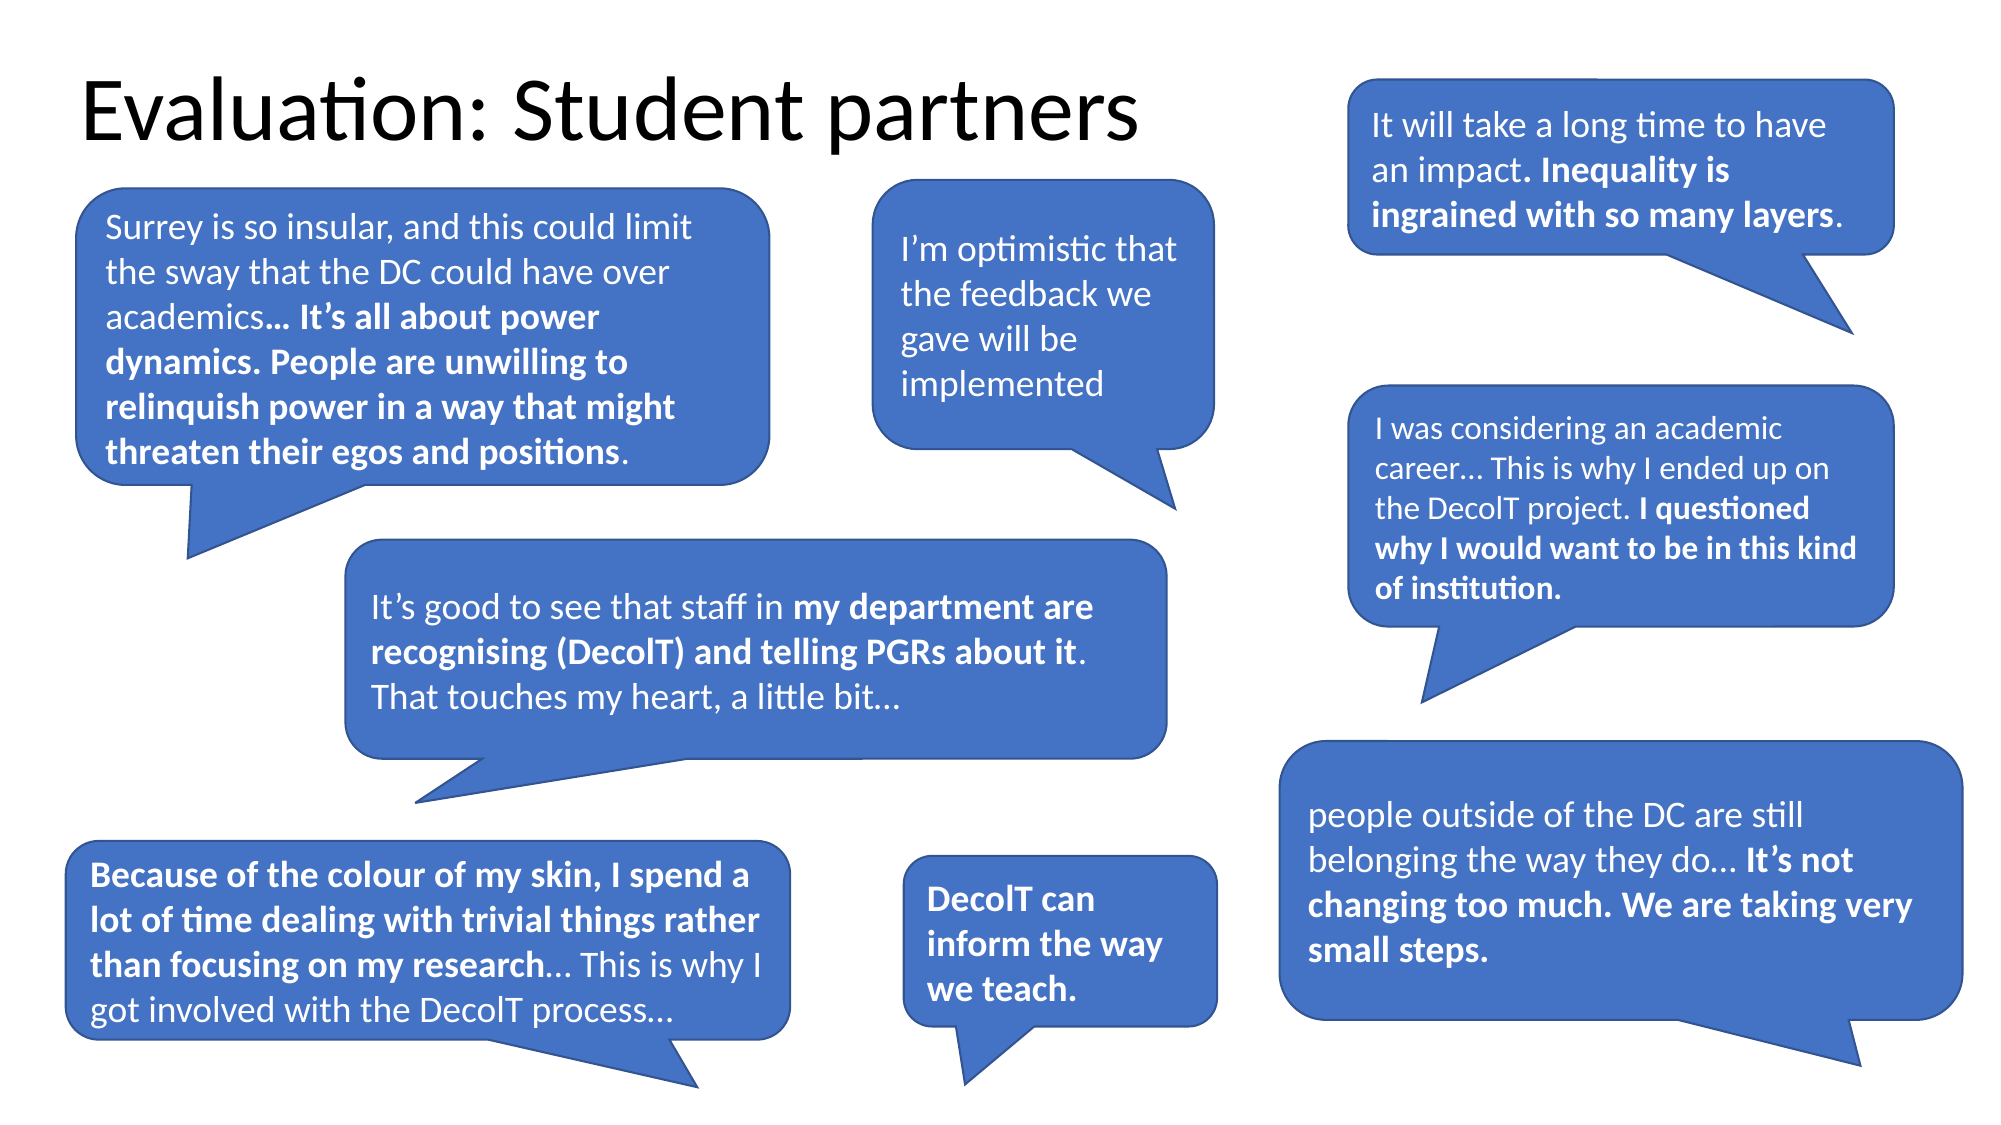

# Evaluation: Student partners
It will take a long time to have an impact. Inequality is ingrained with so many layers.
I’m optimistic that the feedback we gave will be implemented
Surrey is so insular, and this could limit the sway that the DC could have over academics… It’s all about power dynamics. People are unwilling to relinquish power in a way that might threaten their egos and positions.

I was considering an academic career… This is why I ended up on the DecolT project. I questioned why I would want to be in this kind of institution.
It’s good to see that staff in my department are recognising (DecolT) and telling PGRs about it. That touches my heart, a little bit…
people outside of the DC are still belonging the way they do… It’s not changing too much. We are taking very small steps.
Because of the colour of my skin, I spend a lot of time dealing with trivial things rather than focusing on my research… This is why I got involved with the DecolT process…
DecolT can inform the way we teach.